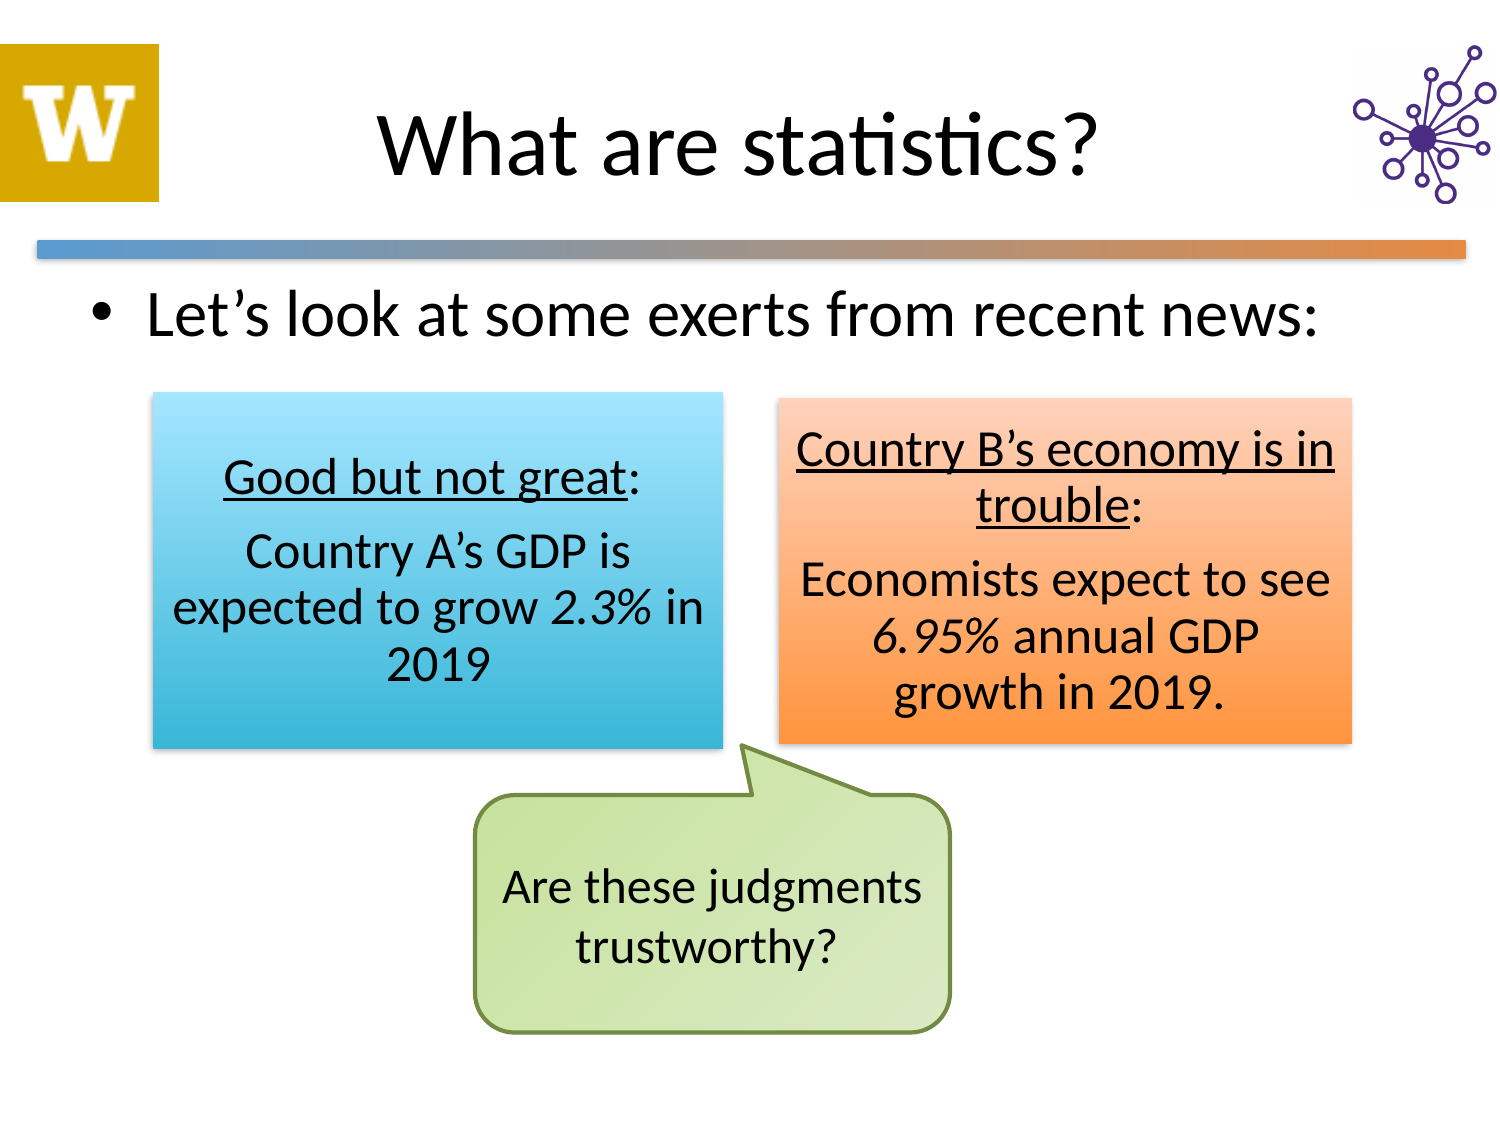

# What are statistics?
Let’s look at some exerts from recent news:
Good but not great:
Country A’s GDP is expected to grow 2.3% in 2019
Country B’s economy is in trouble:
Economists expect to see 6.95% annual GDP growth in 2019.
Are these judgments trustworthy?